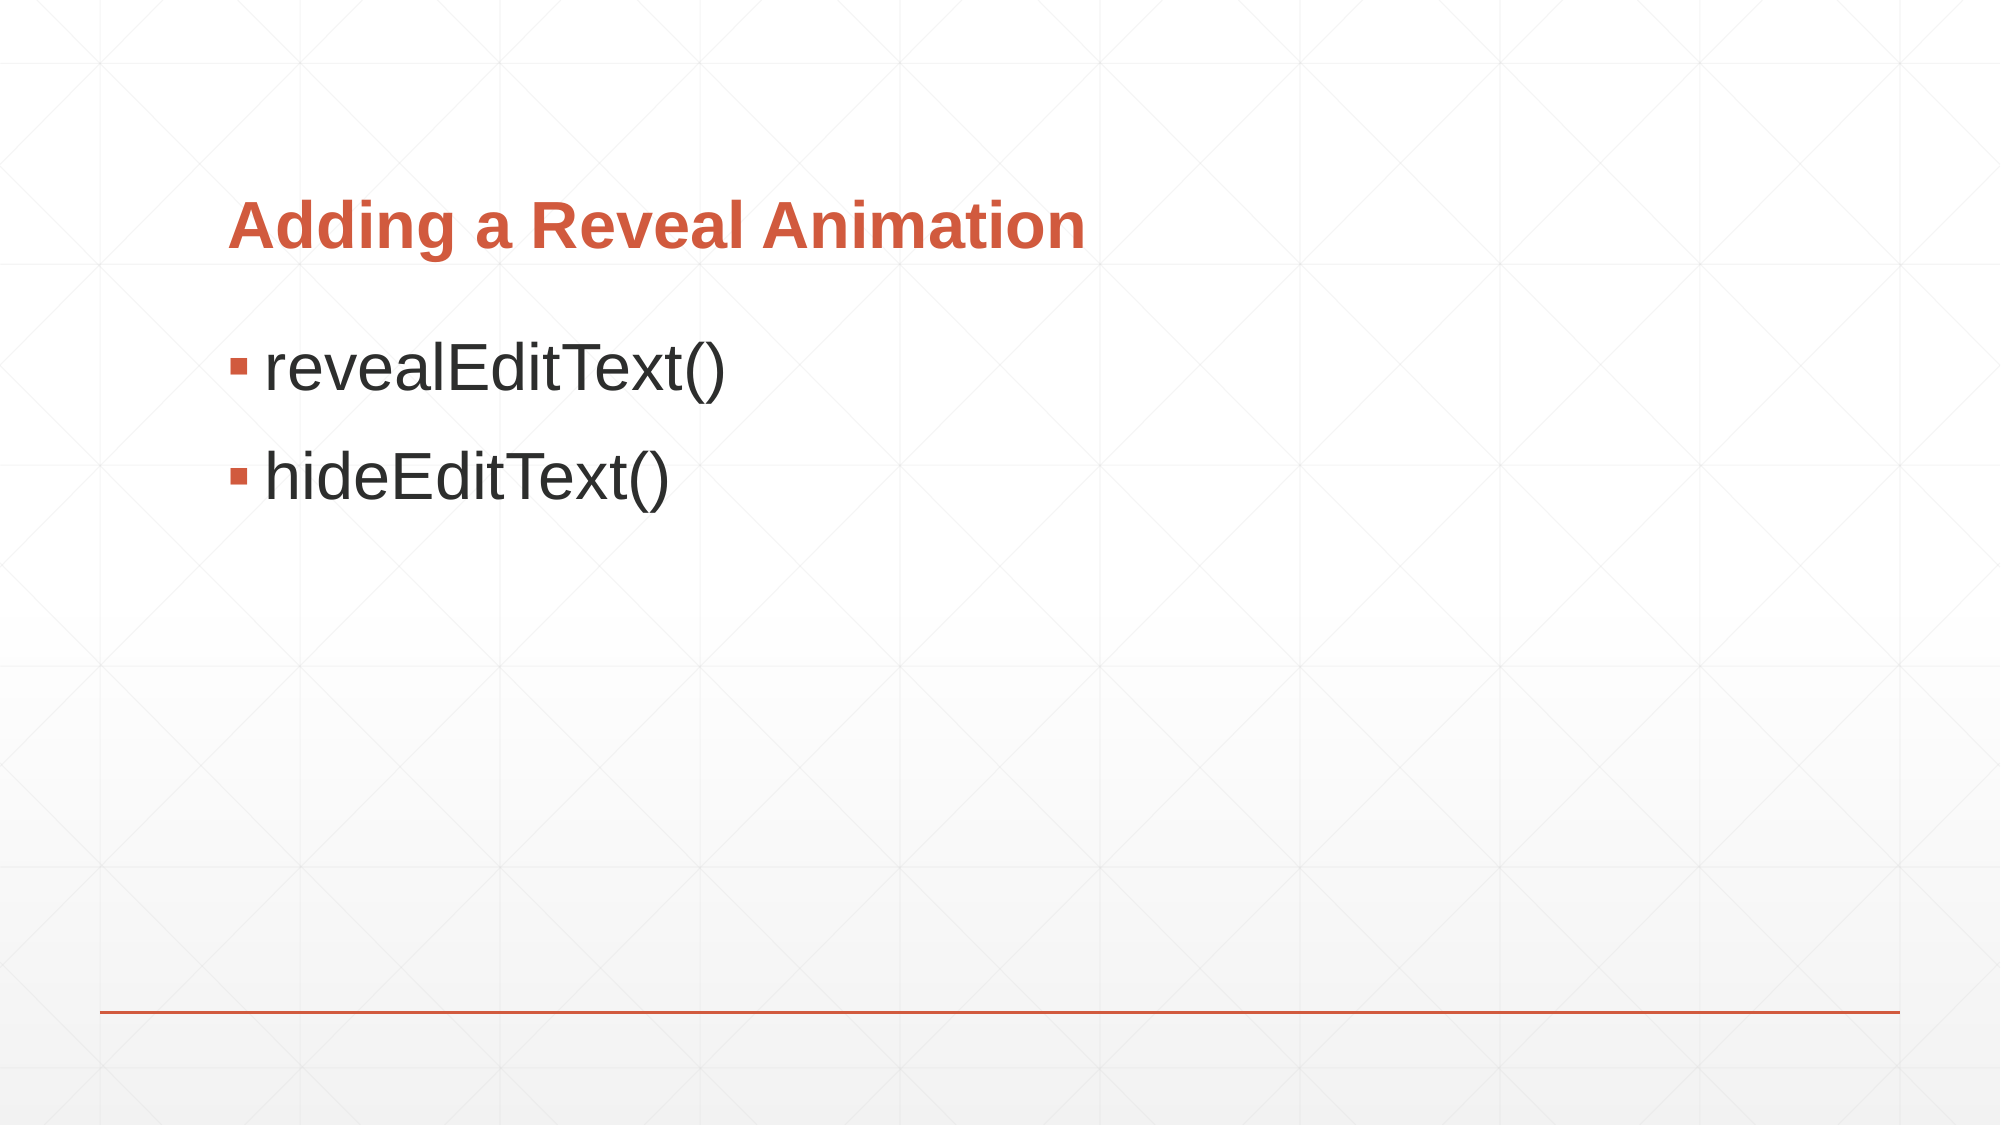

# Adding a Reveal Animation
revealEditText()
hideEditText()